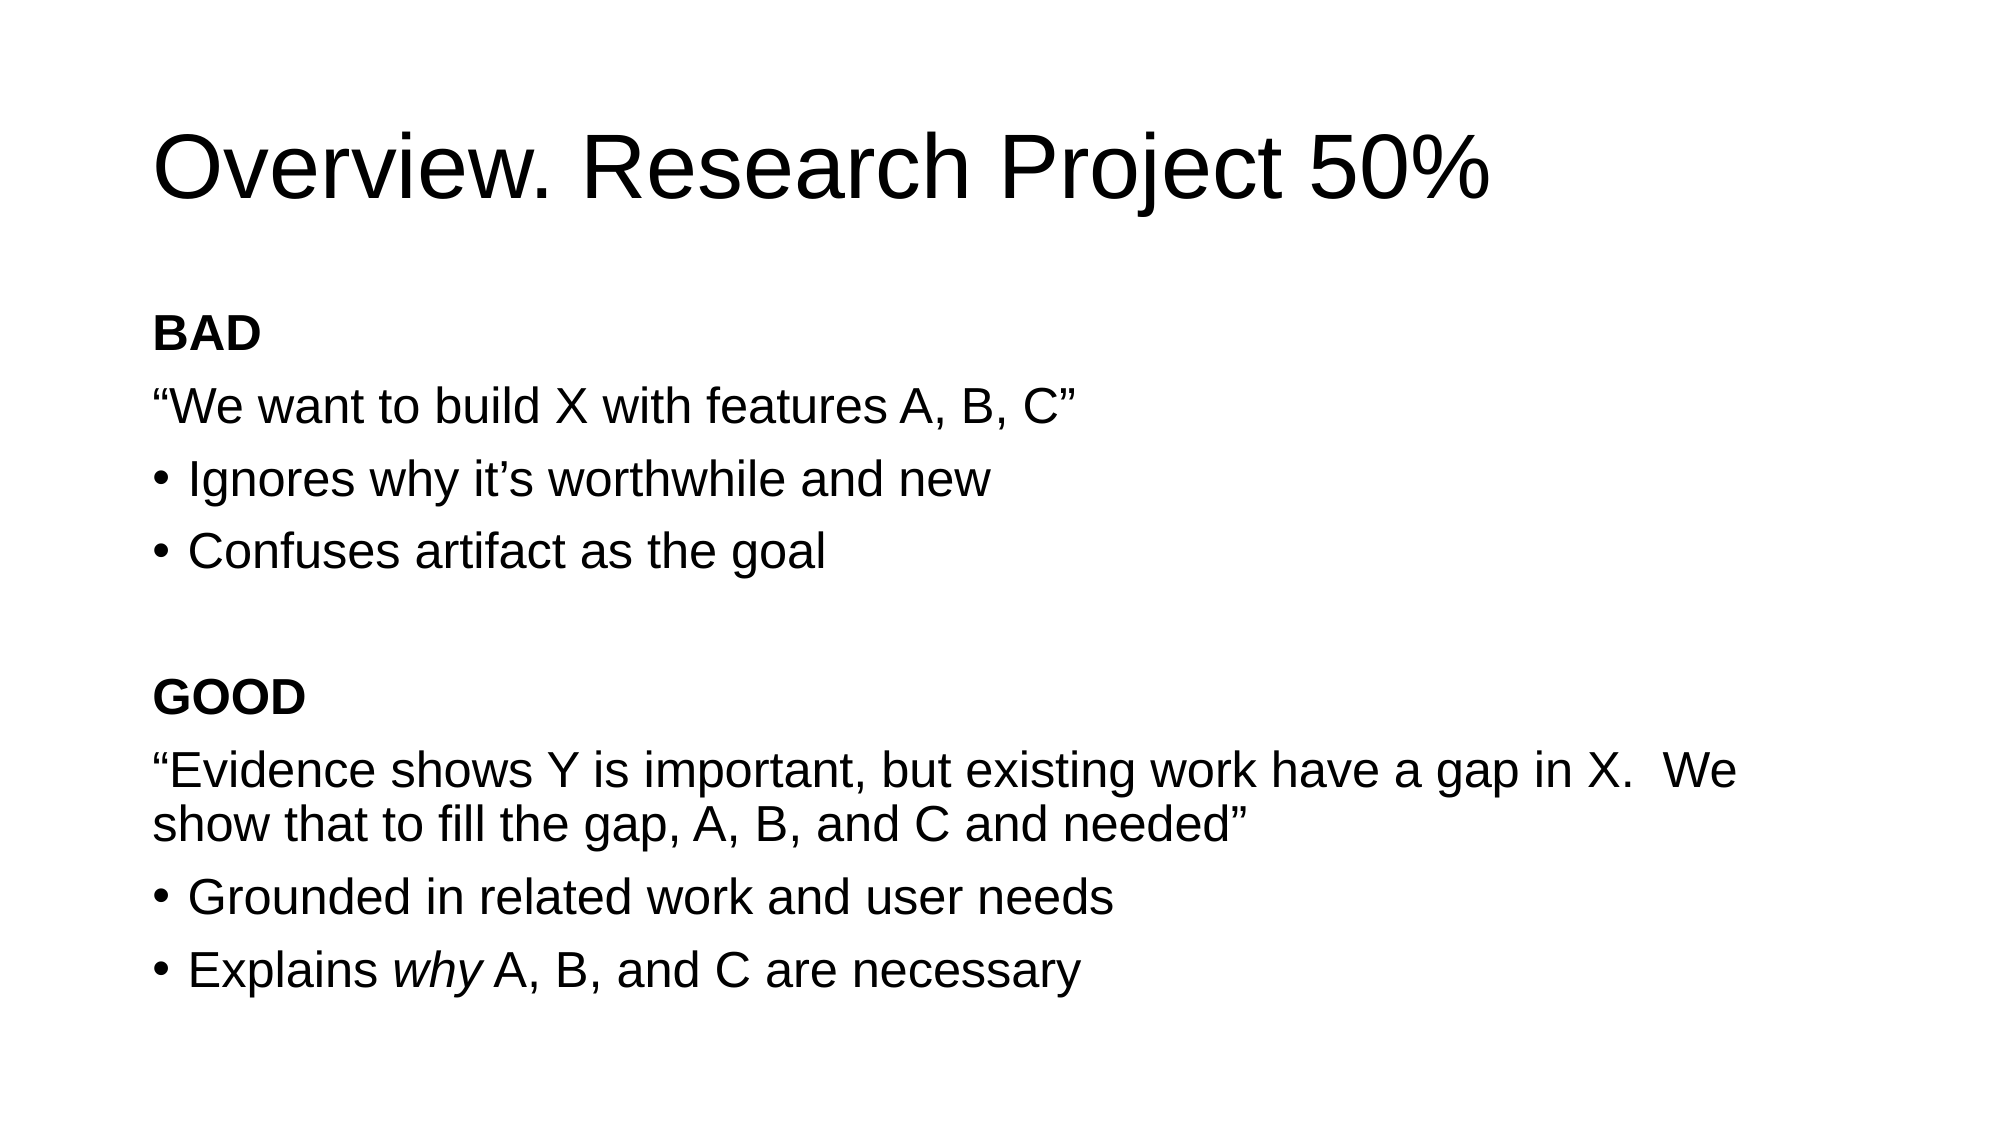

# Overview. Research Project 50%
BAD
“We want to build X with features A, B, C”
Ignores why it’s worthwhile and new
Confuses artifact as the goal

GOOD
“Evidence shows Y is important, but existing work have a gap in X.  We show that to fill the gap, A, B, and C and needed”
Grounded in related work and user needs
Explains why A, B, and C are necessary